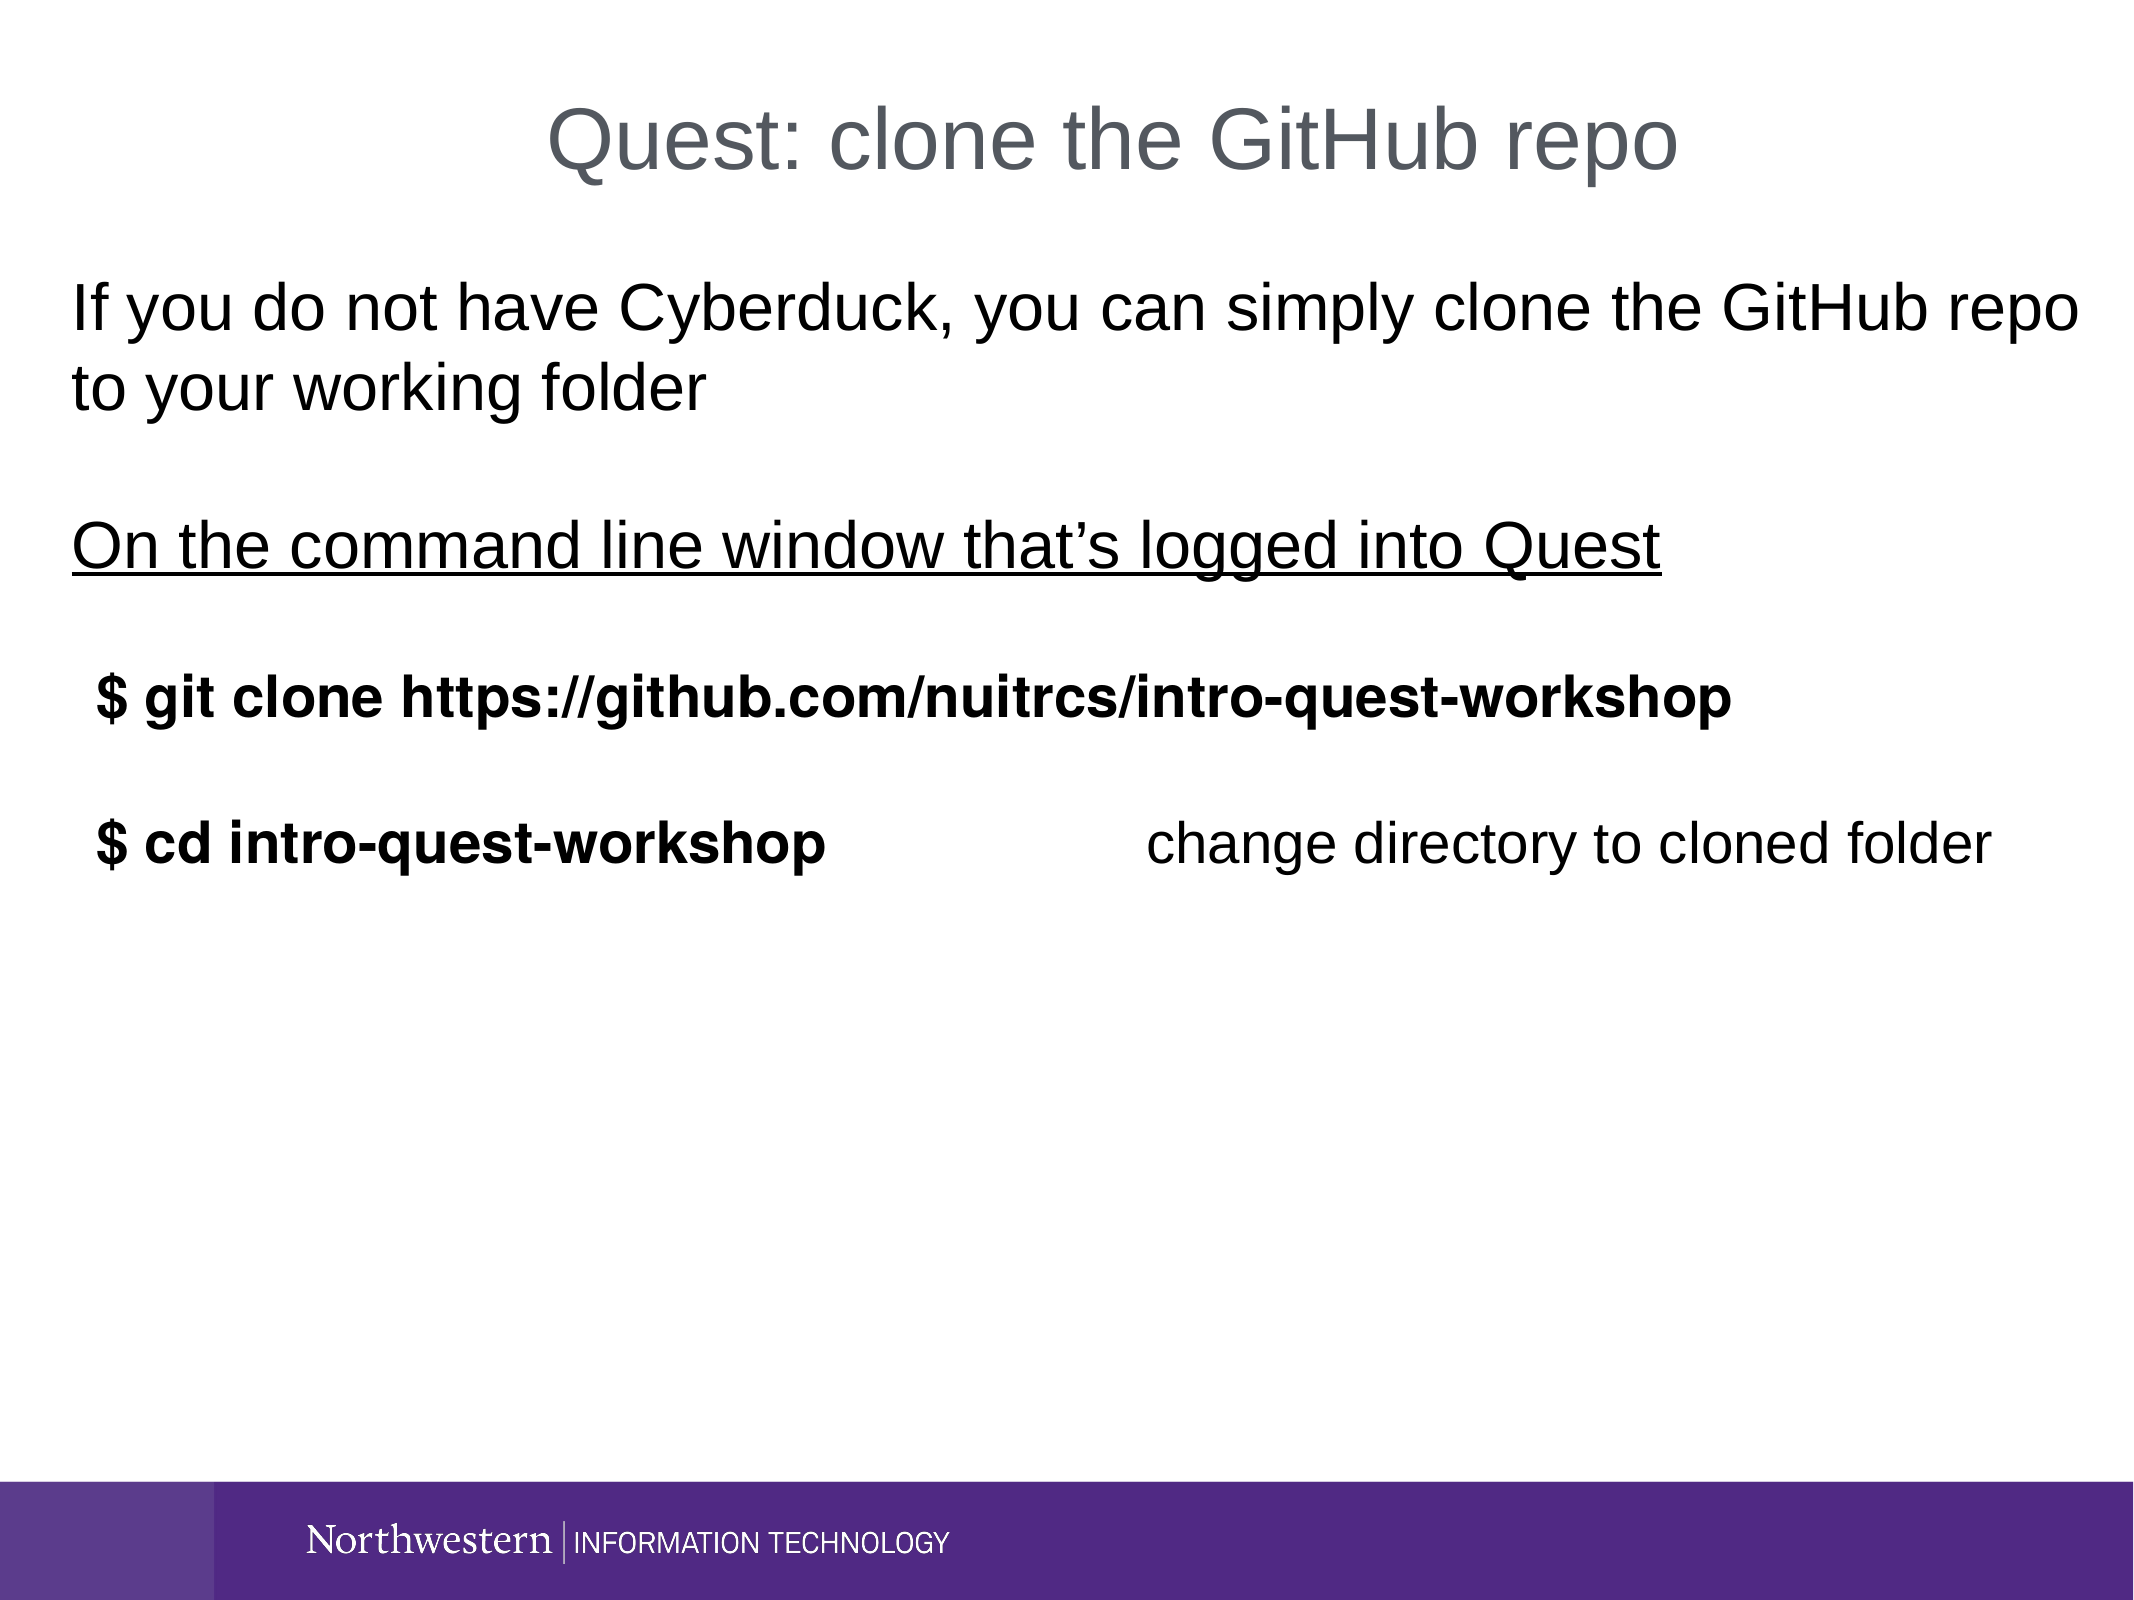

Quest: clone the GitHub repo
If you do not have Cyberduck, you can simply clone the GitHub repo to your working folder
On the command line window that’s logged into Quest
$ git clone https://github.com/nuitrcs/intro-quest-workshop
$ cd intro-quest-workshop
change directory to cloned folder